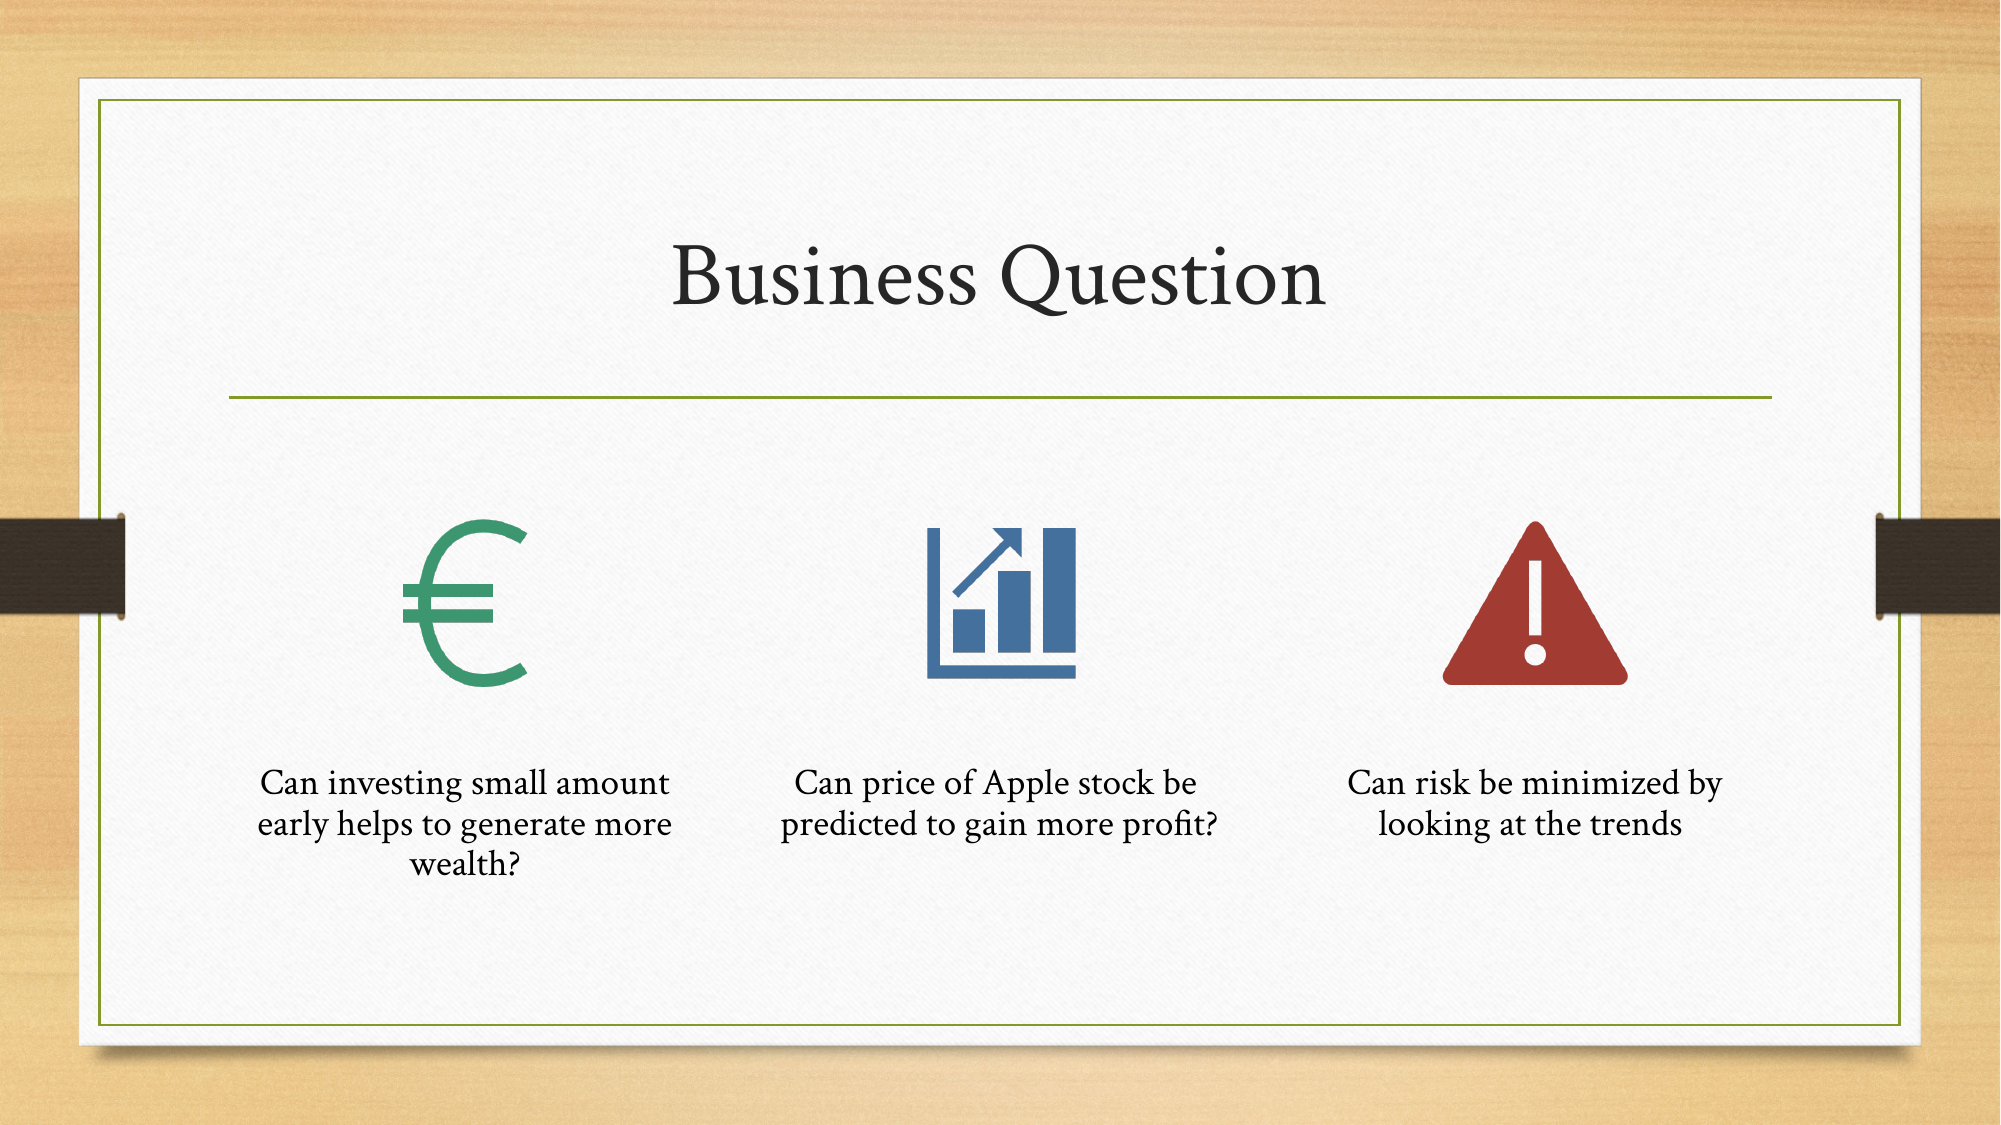

# Business Question
Can investing small amount early helps to generate more wealth?
Can price of Apple stock be  predicted to gain more profit?
Can risk be minimized by looking at the trends